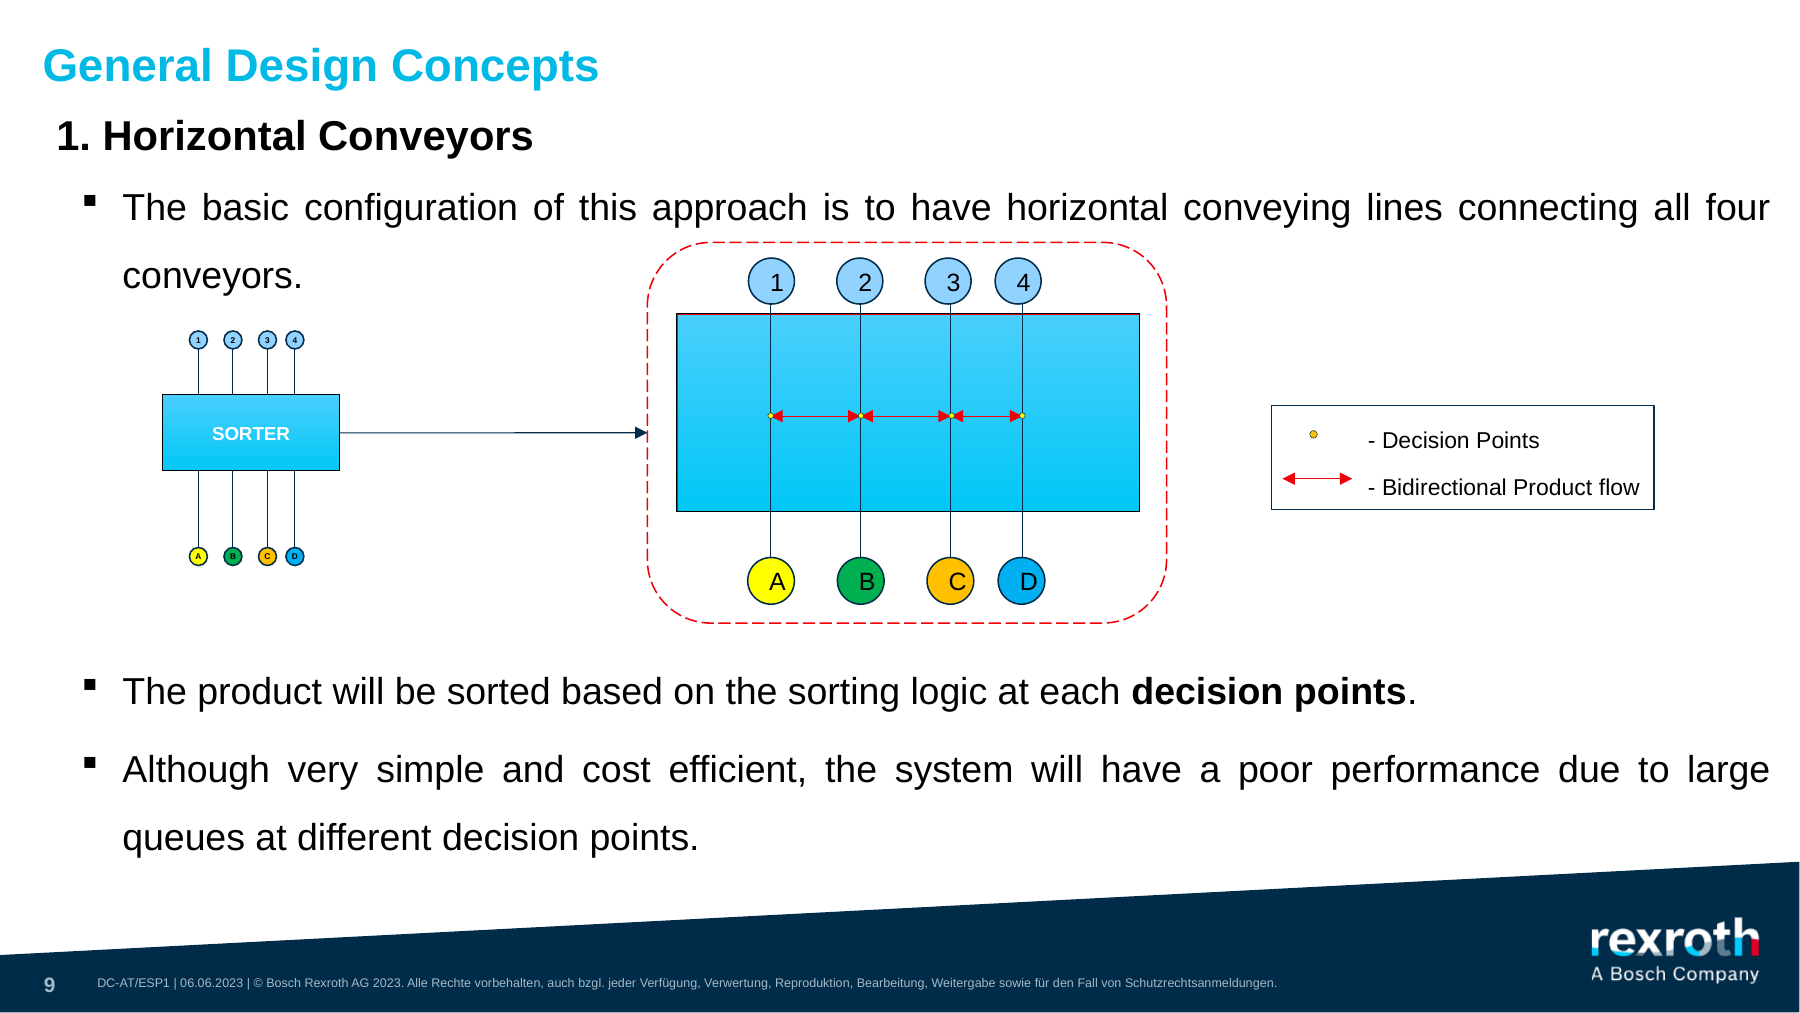

General Design Concepts
1. Horizontal Conveyors

The basic configuration of this approach is to have horizontal conveying lines connecting all four conveyors.

1
2
3
4

A
B
C
D

1
2
3
4
SORTER
A
B
C
D

- Decision Points

- Bidirectional Product flow
The product will be sorted based on the sorting logic at each decision points.
Although very simple and cost efficient, the system will have a poor performance due to large queues at different decision points.

9